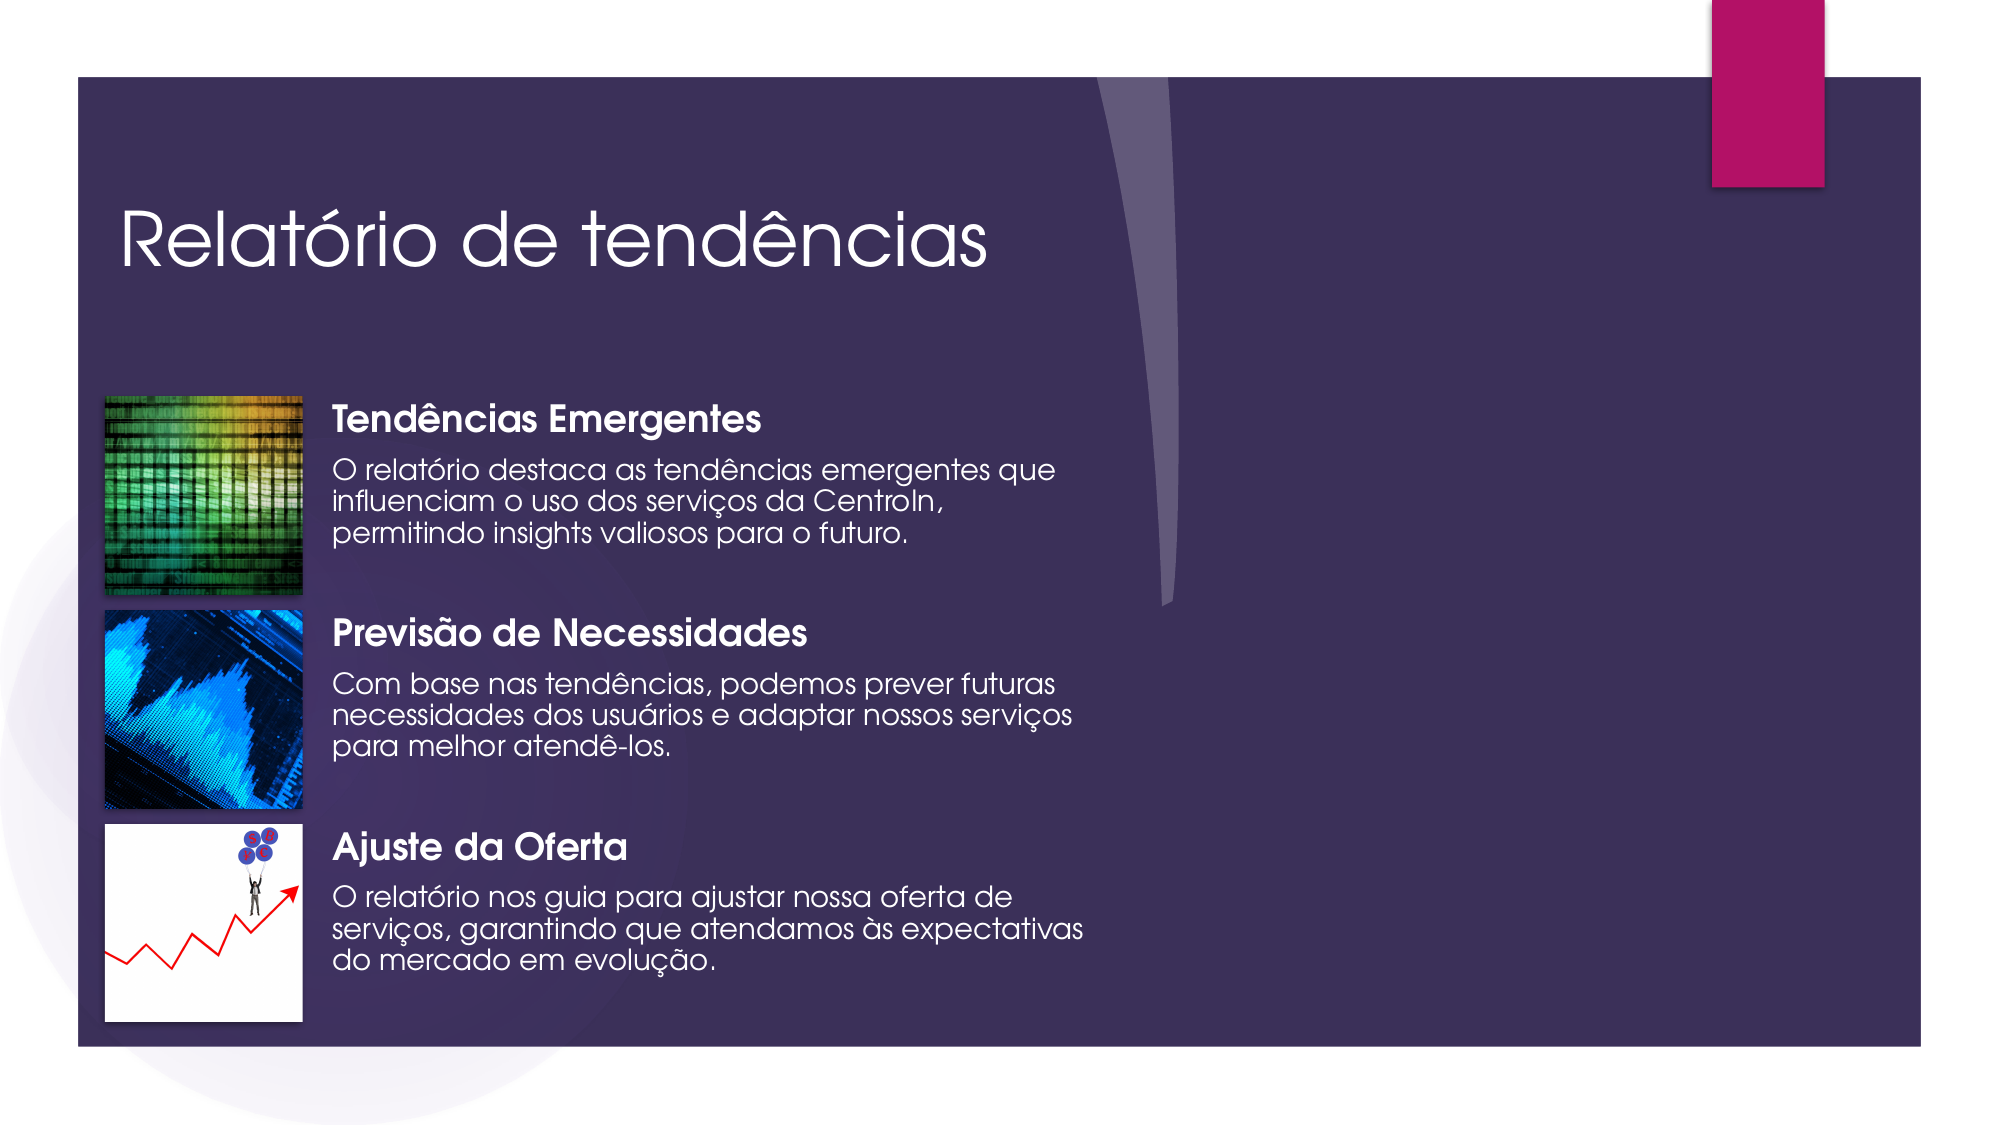

# Relatório de tendências

Tendências Emergentes
O relatório destaca as tendências emergentes que influenciam o uso dos serviços da CentroIn, permitindo insights valiosos para o futuro.
Previsão de Necessidades
Com base nas tendências, podemos prever futuras necessidades dos usuários e adaptar nossos serviços para melhor atendê-los.
Ajuste da Oferta
O relatório nos guia para ajustar nossa oferta de serviços, garantindo que atendamos às expectativas do mercado em evolução.